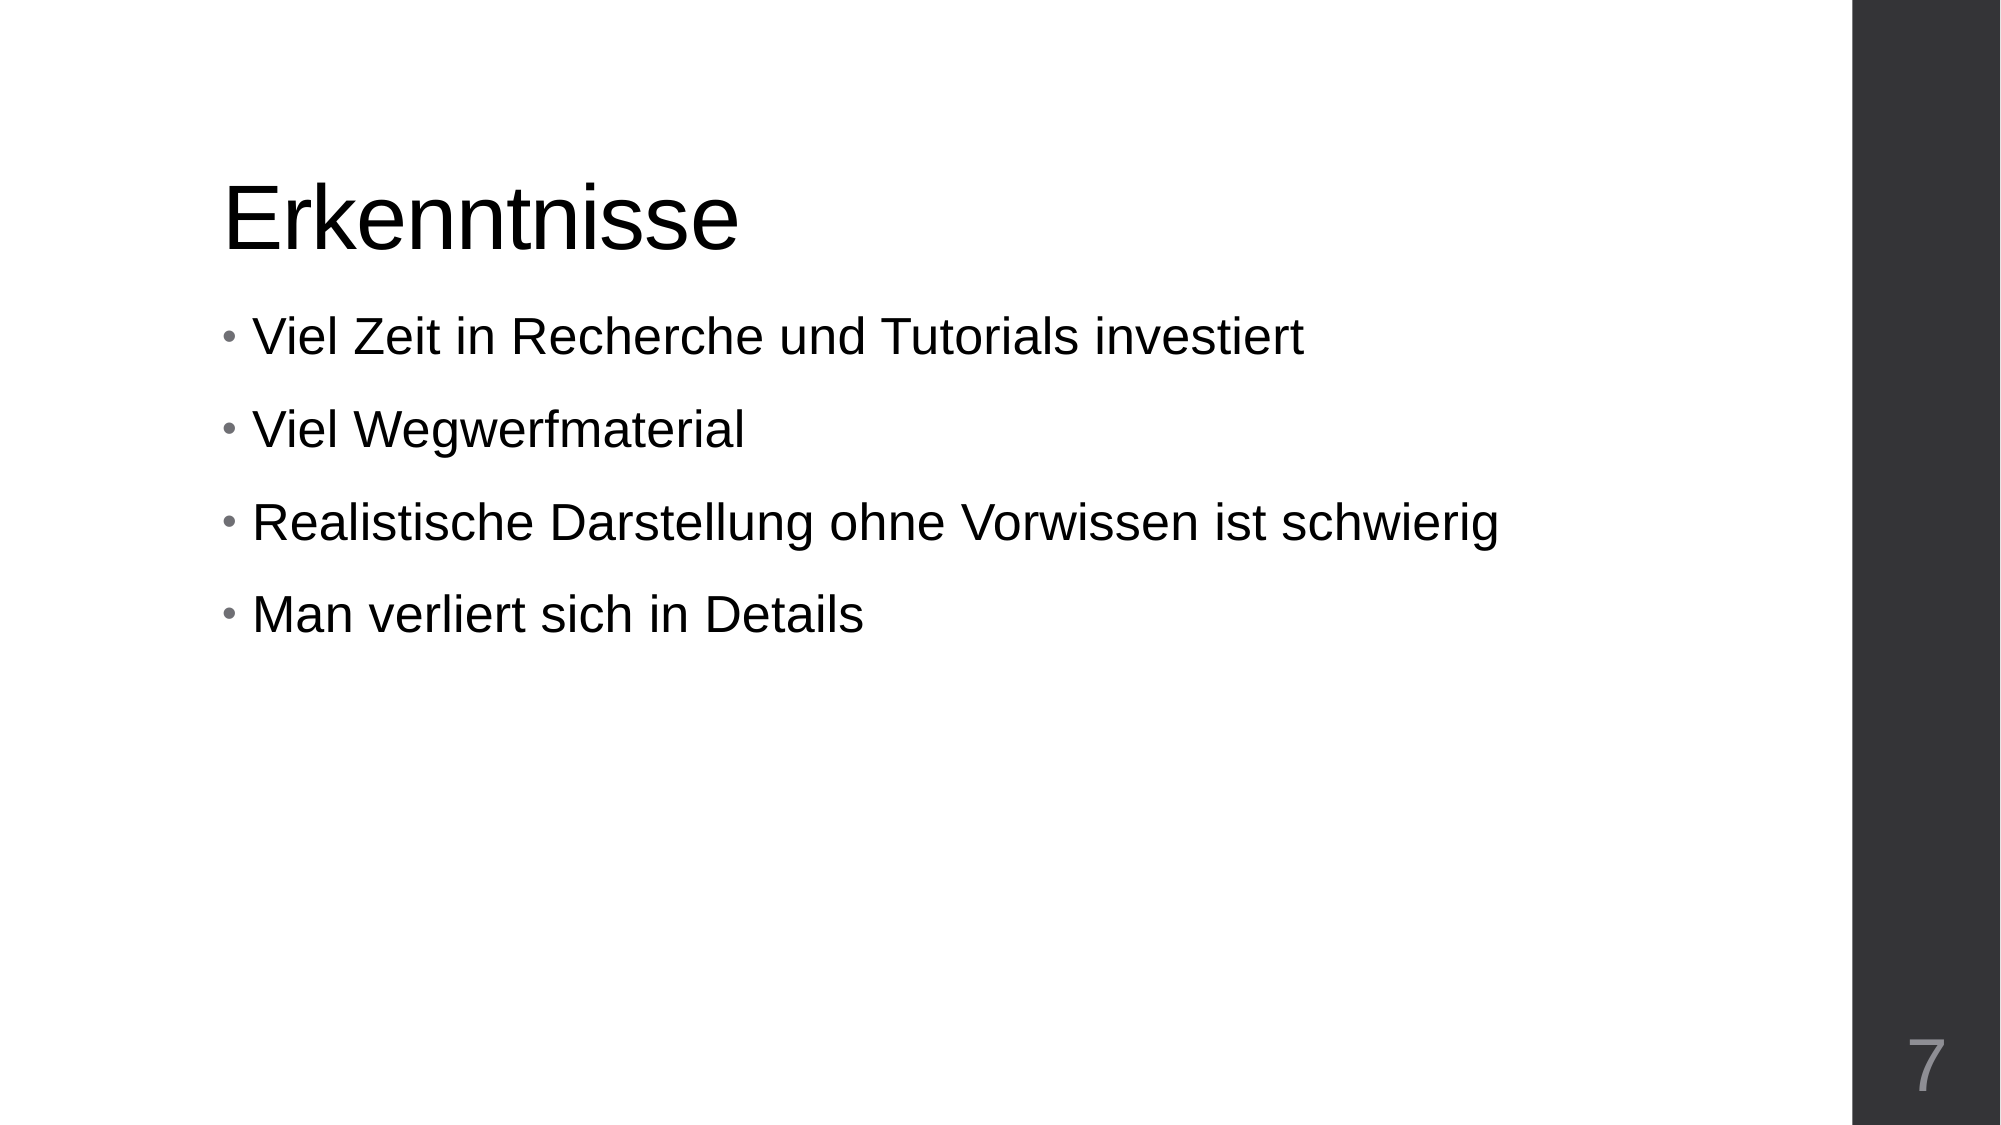

# Erkenntnisse
Viel Zeit in Recherche und Tutorials investiert
Viel Wegwerfmaterial
Realistische Darstellung ohne Vorwissen ist schwierig
Man verliert sich in Details
7